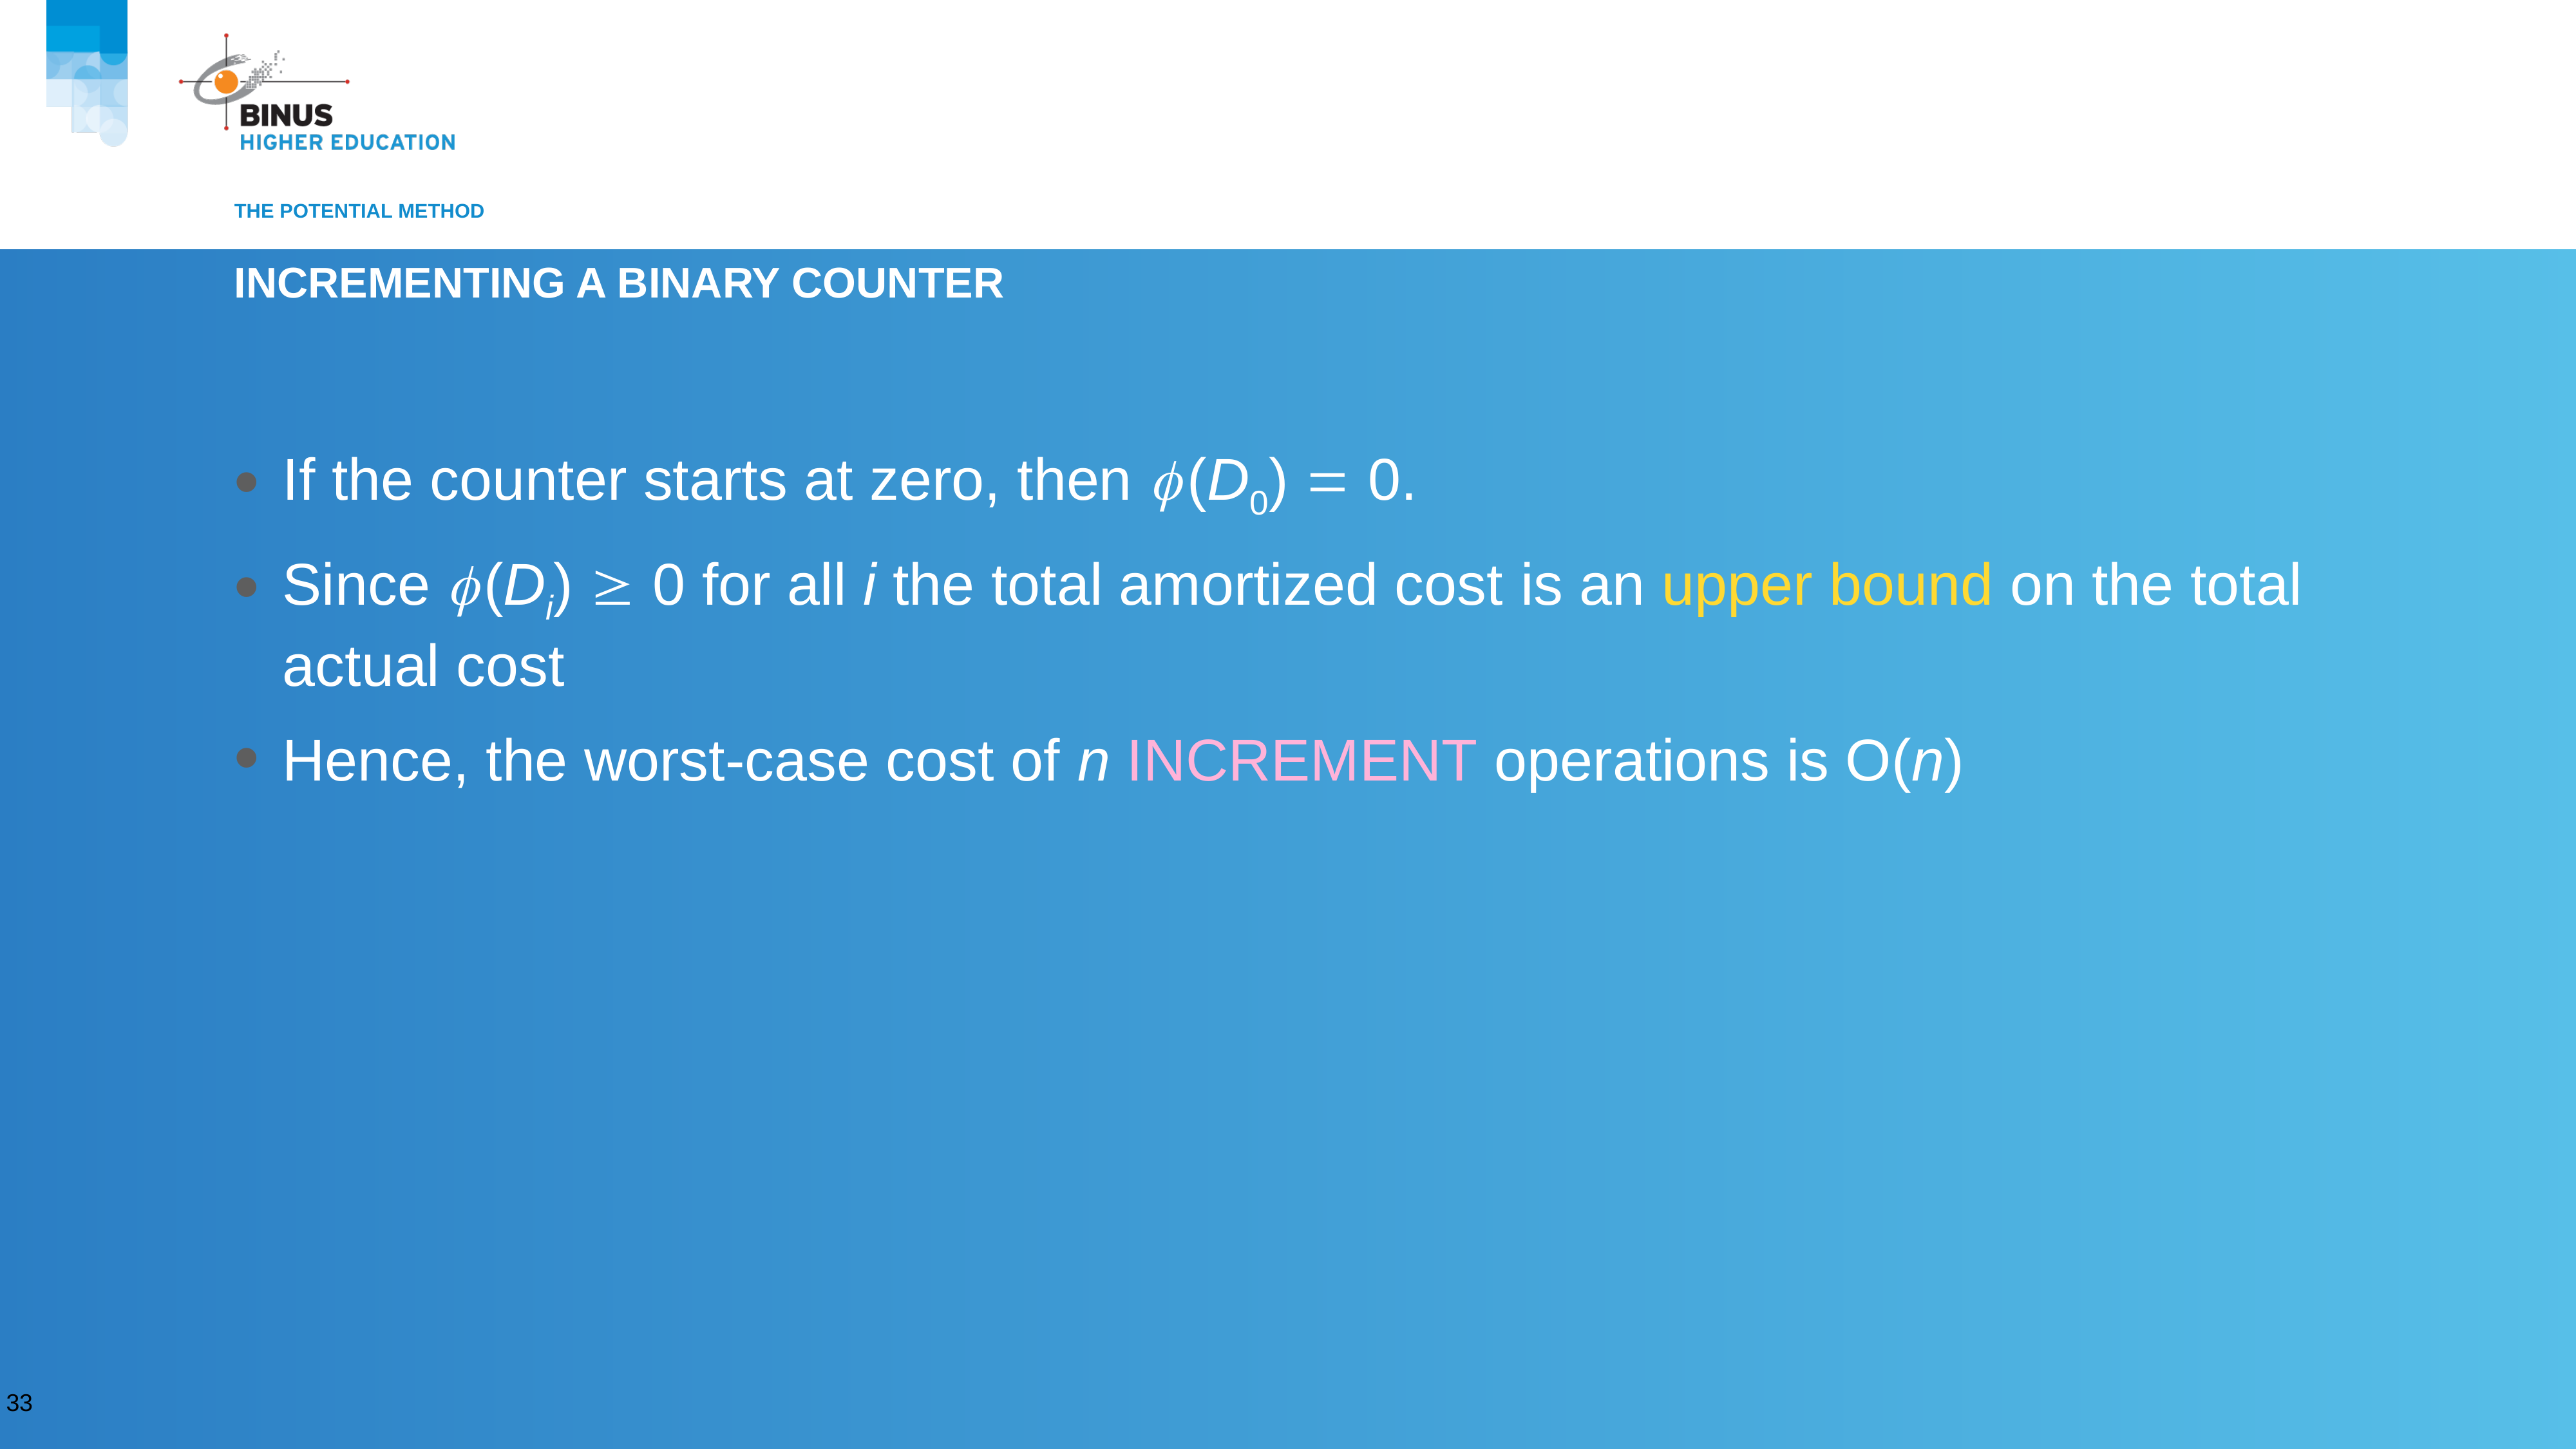

# The Potential Method
Incrementing a binary counter
If the counter starts at zero, then φ (D0) = 0.
Since φ (Di) ≥ 0 for all i the total amortized cost is an upper bound on the total actual cost
Hence, the worst-case cost of n INCREMENT operations is O(n)

33